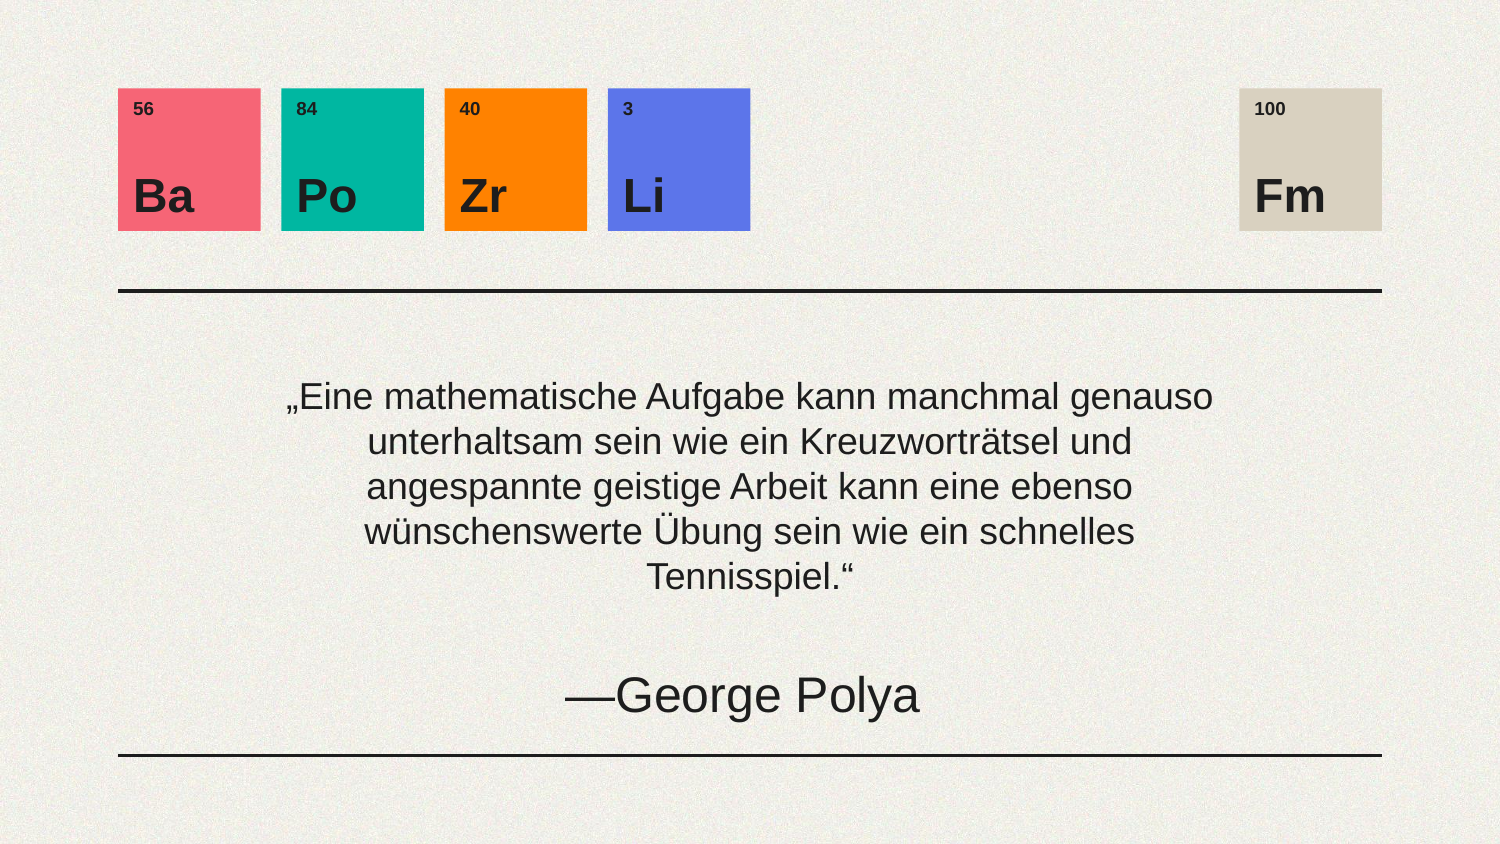

56
Ba
84
Po
40
Zr
3
Li
100
Fm
„Eine mathematische Aufgabe kann manchmal genauso unterhaltsam sein wie ein Kreuzworträtsel und angespannte geistige Arbeit kann eine ebenso wünschenswerte Übung sein wie ein schnelles Tennisspiel.“
# —George Polya